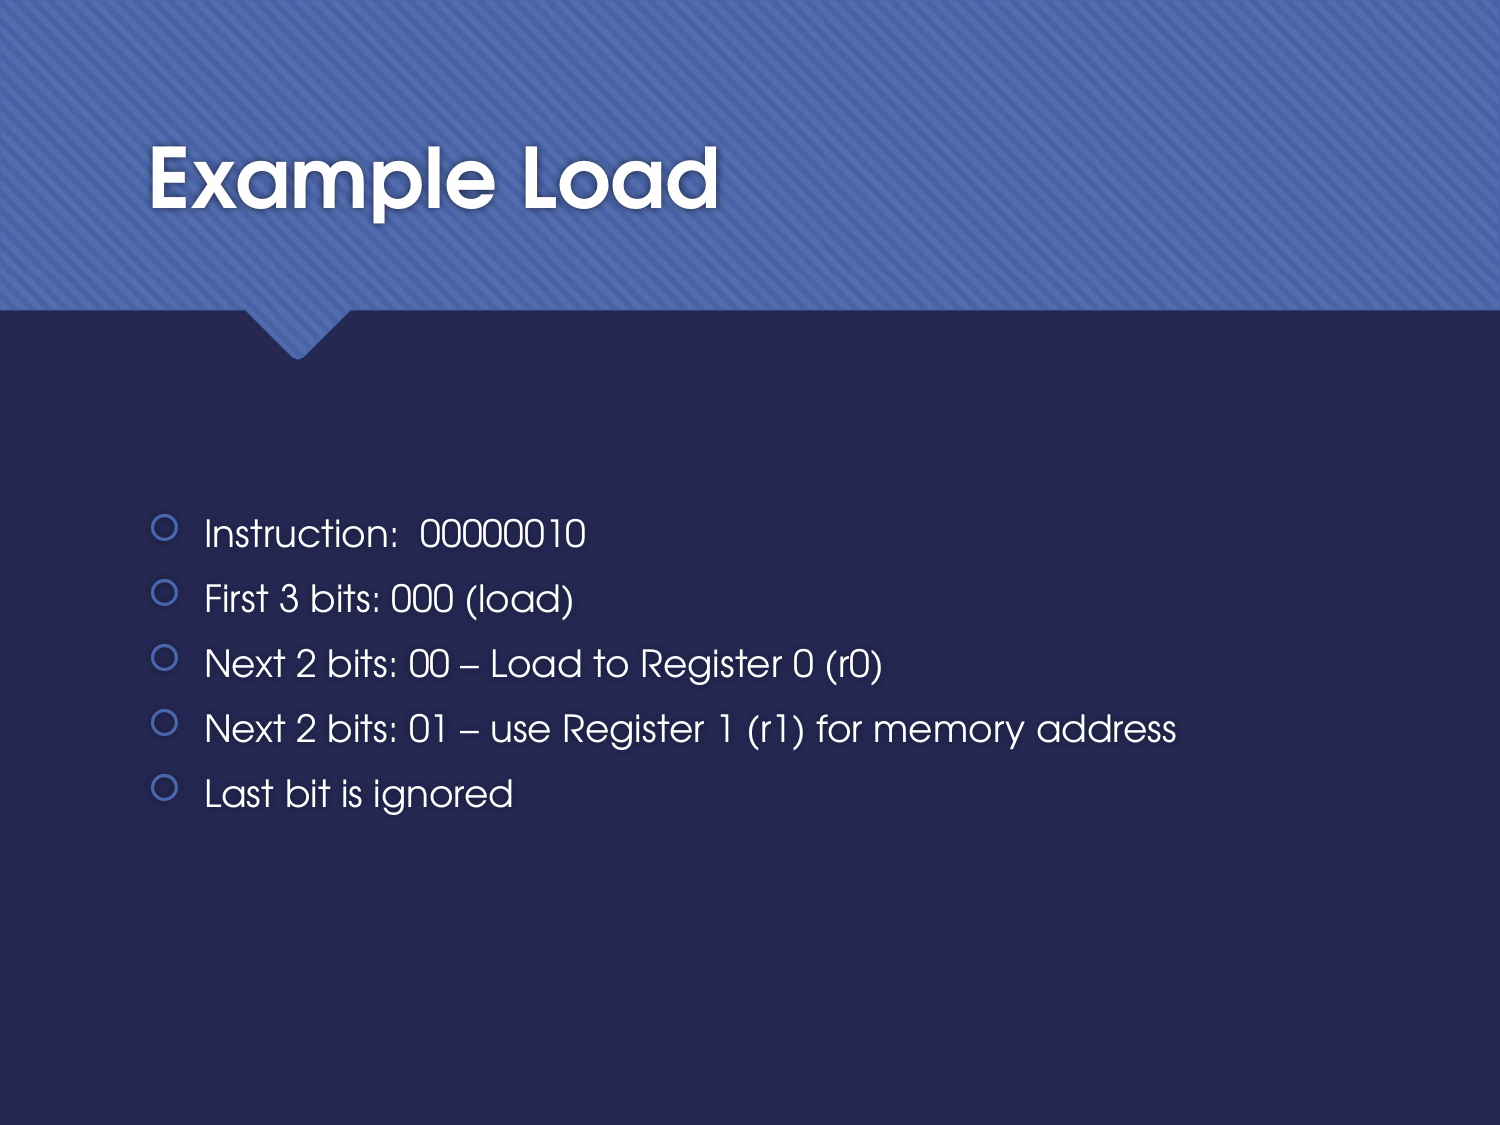

# Example Load
Instruction:  00000010
First 3 bits: 000 (load)
Next 2 bits: 00 – Load to Register 0 (r0)
Next 2 bits: 01 – use Register 1 (r1) for memory address
Last bit is ignored